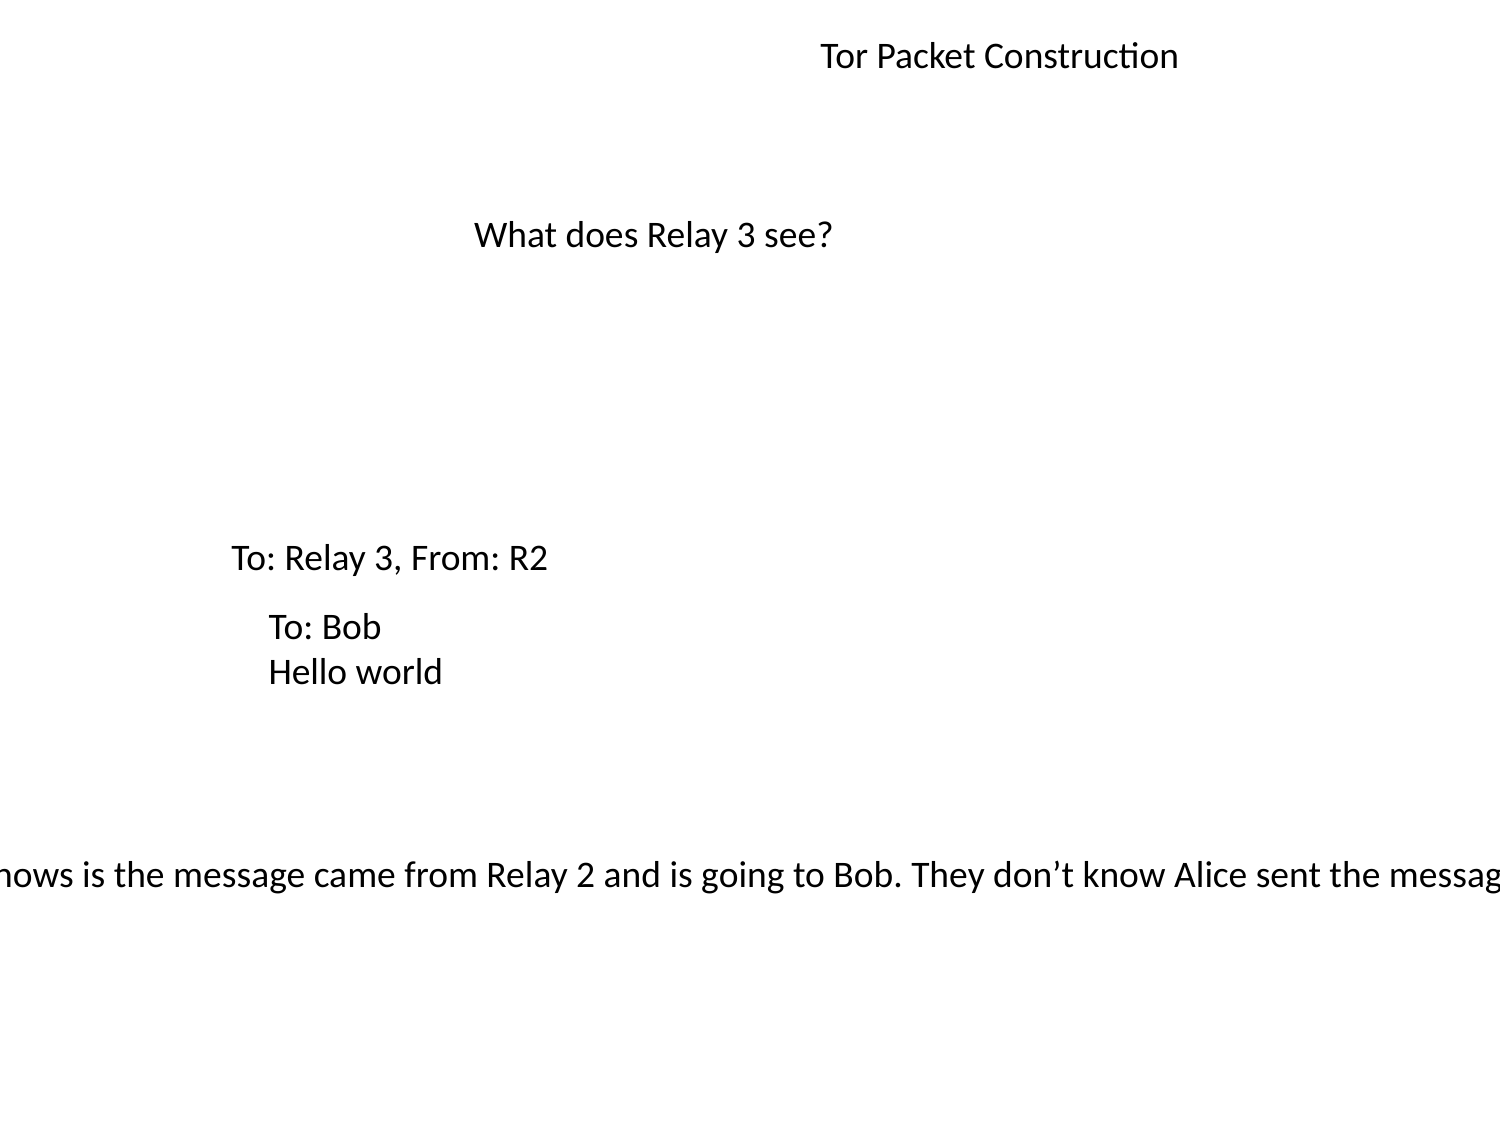

Tor Packet Construction
What does Relay 3 see?
To: Relay 3, From: R2
To: Bob
Hello world
All Relay 3 knows is the message came from Relay 2 and is going to Bob. They don’t know Alice sent the message!